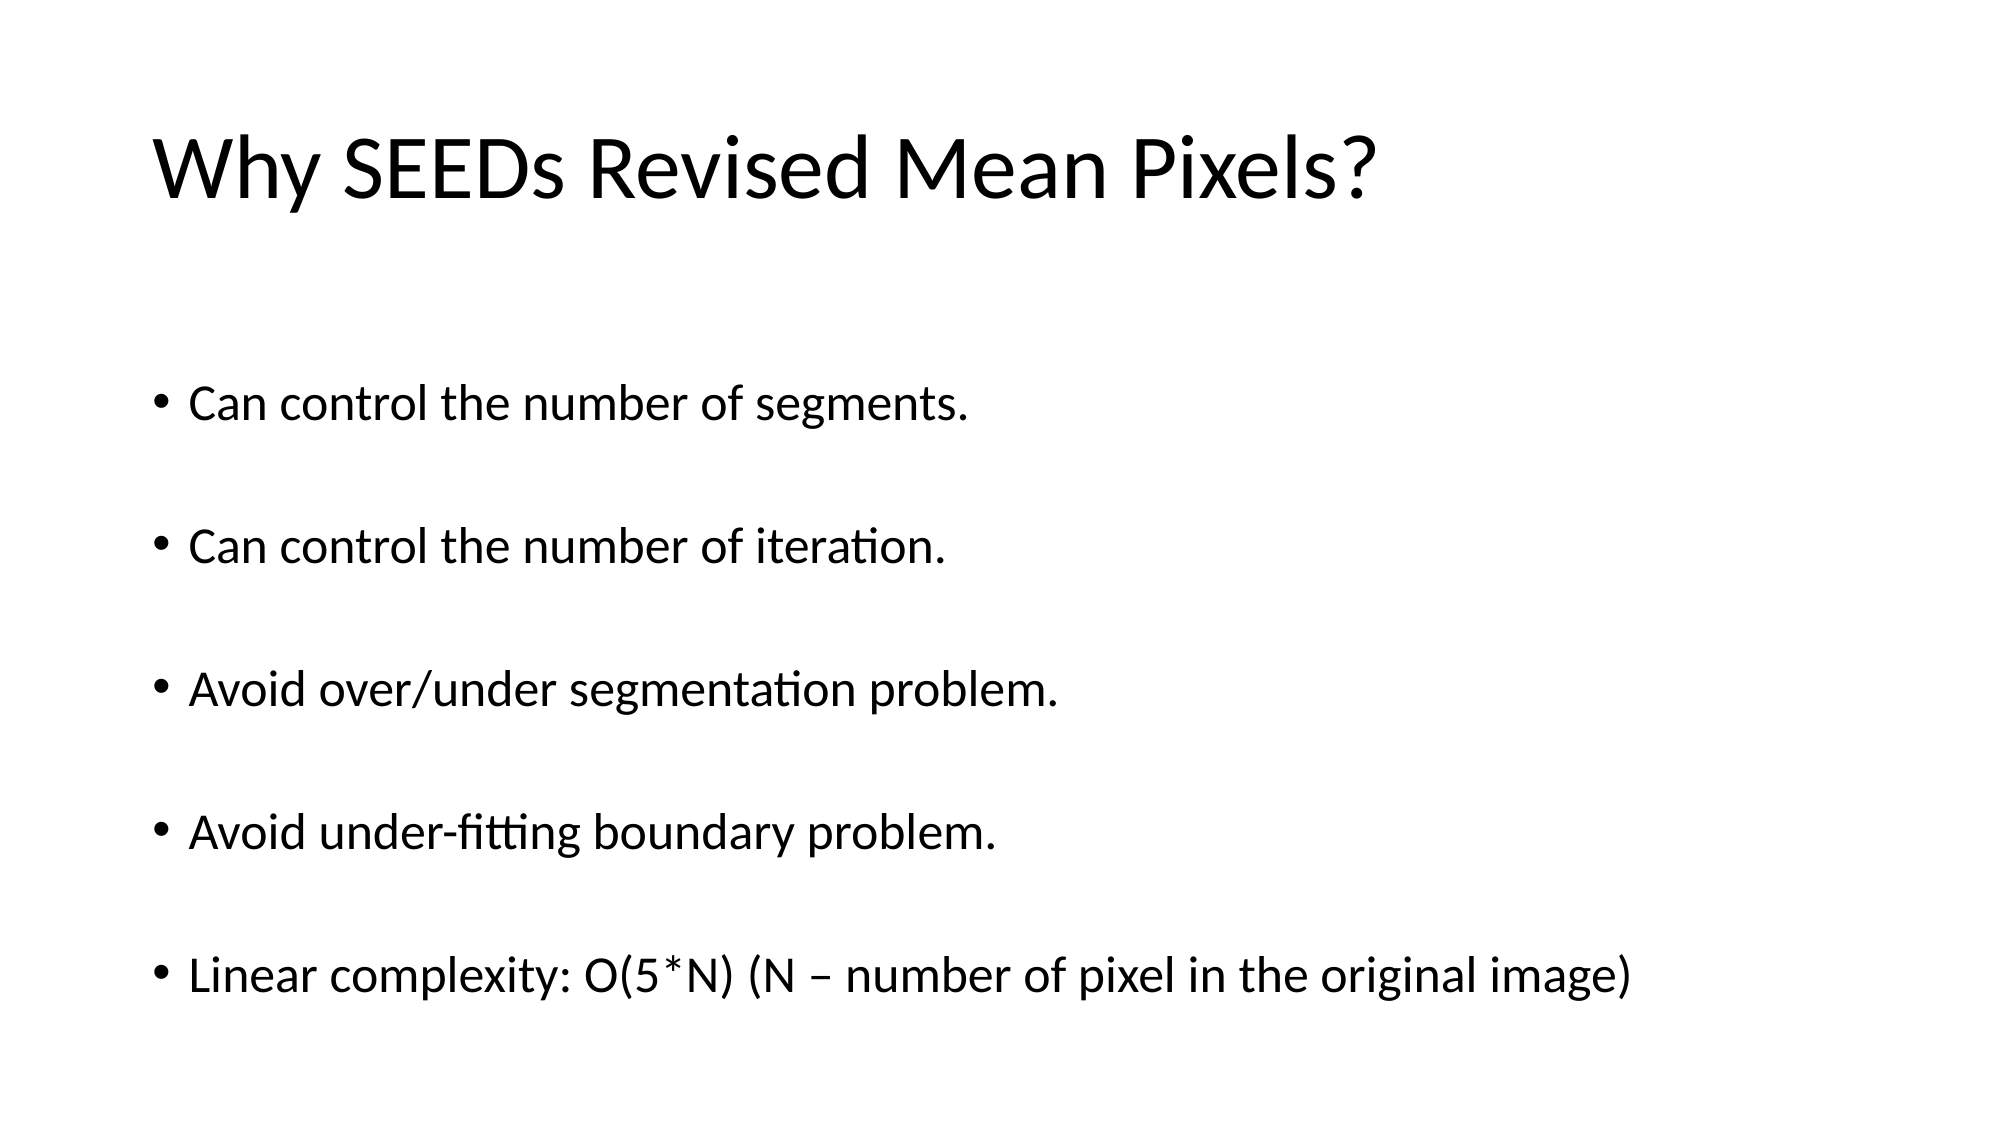

# Why SEEDs Revised Mean Pixels?
Can control the number of segments.
Can control the number of iteration.
Avoid over/under segmentation problem.
Avoid under-fitting boundary problem.
Linear complexity: O(5*N) (N – number of pixel in the original image)